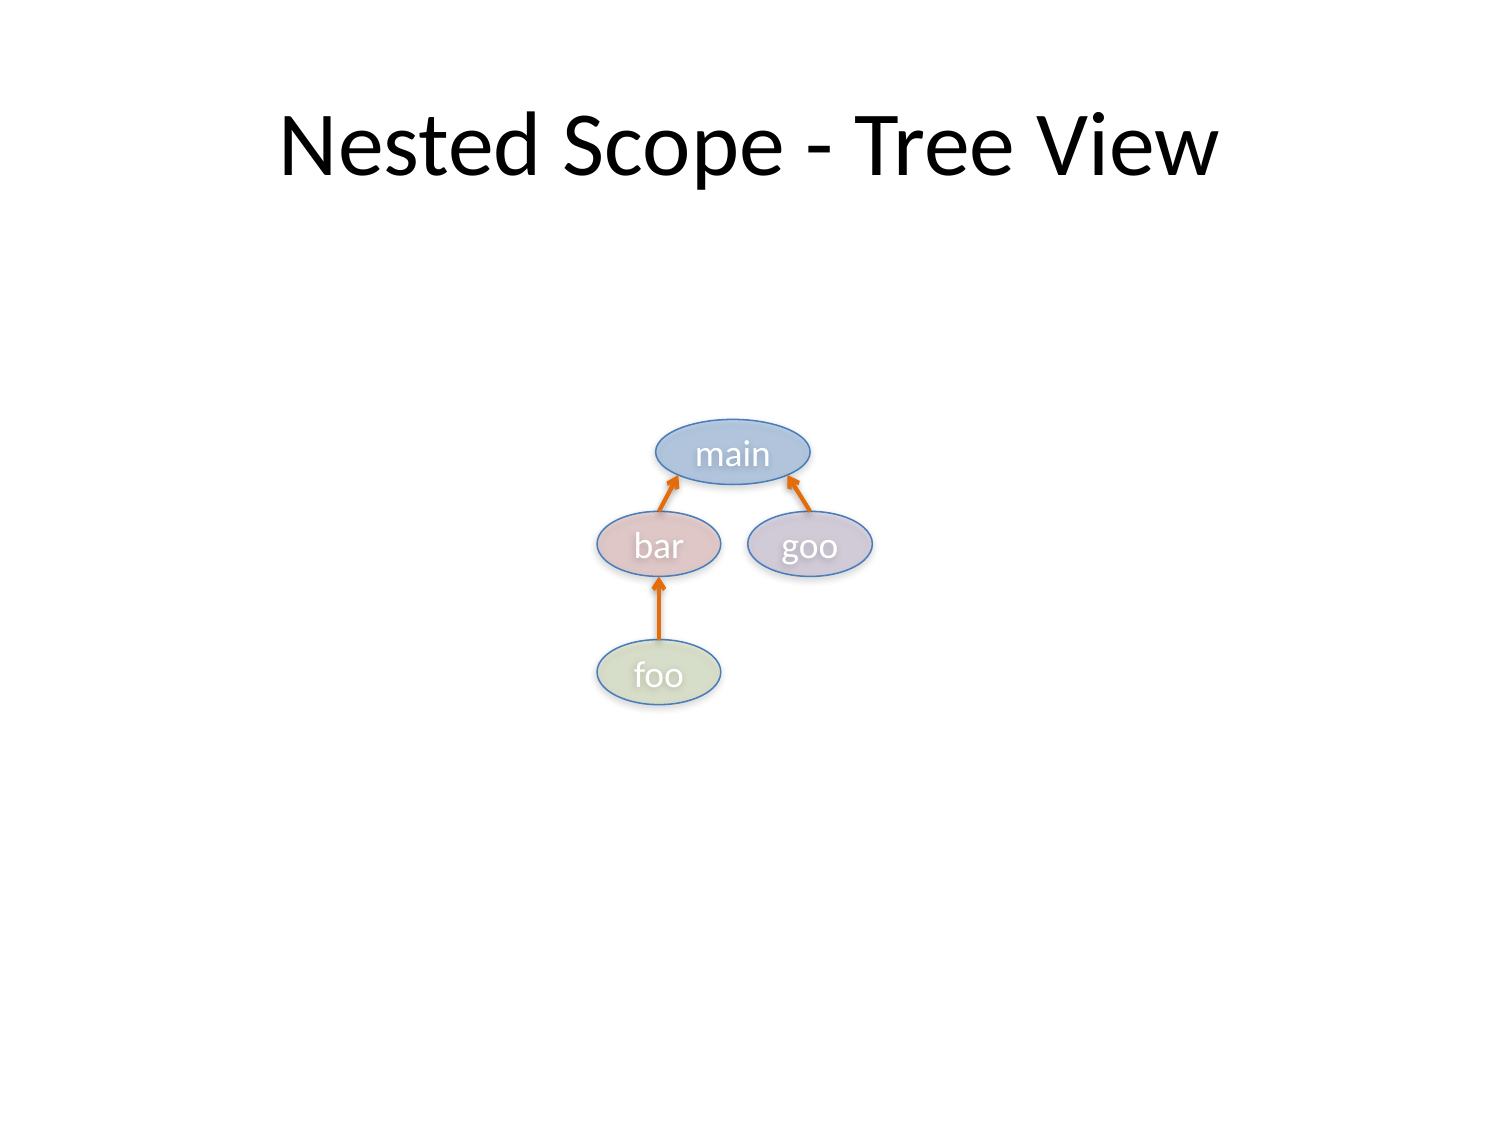

# Nested Scope - Tree View
main
bar
goo
foo